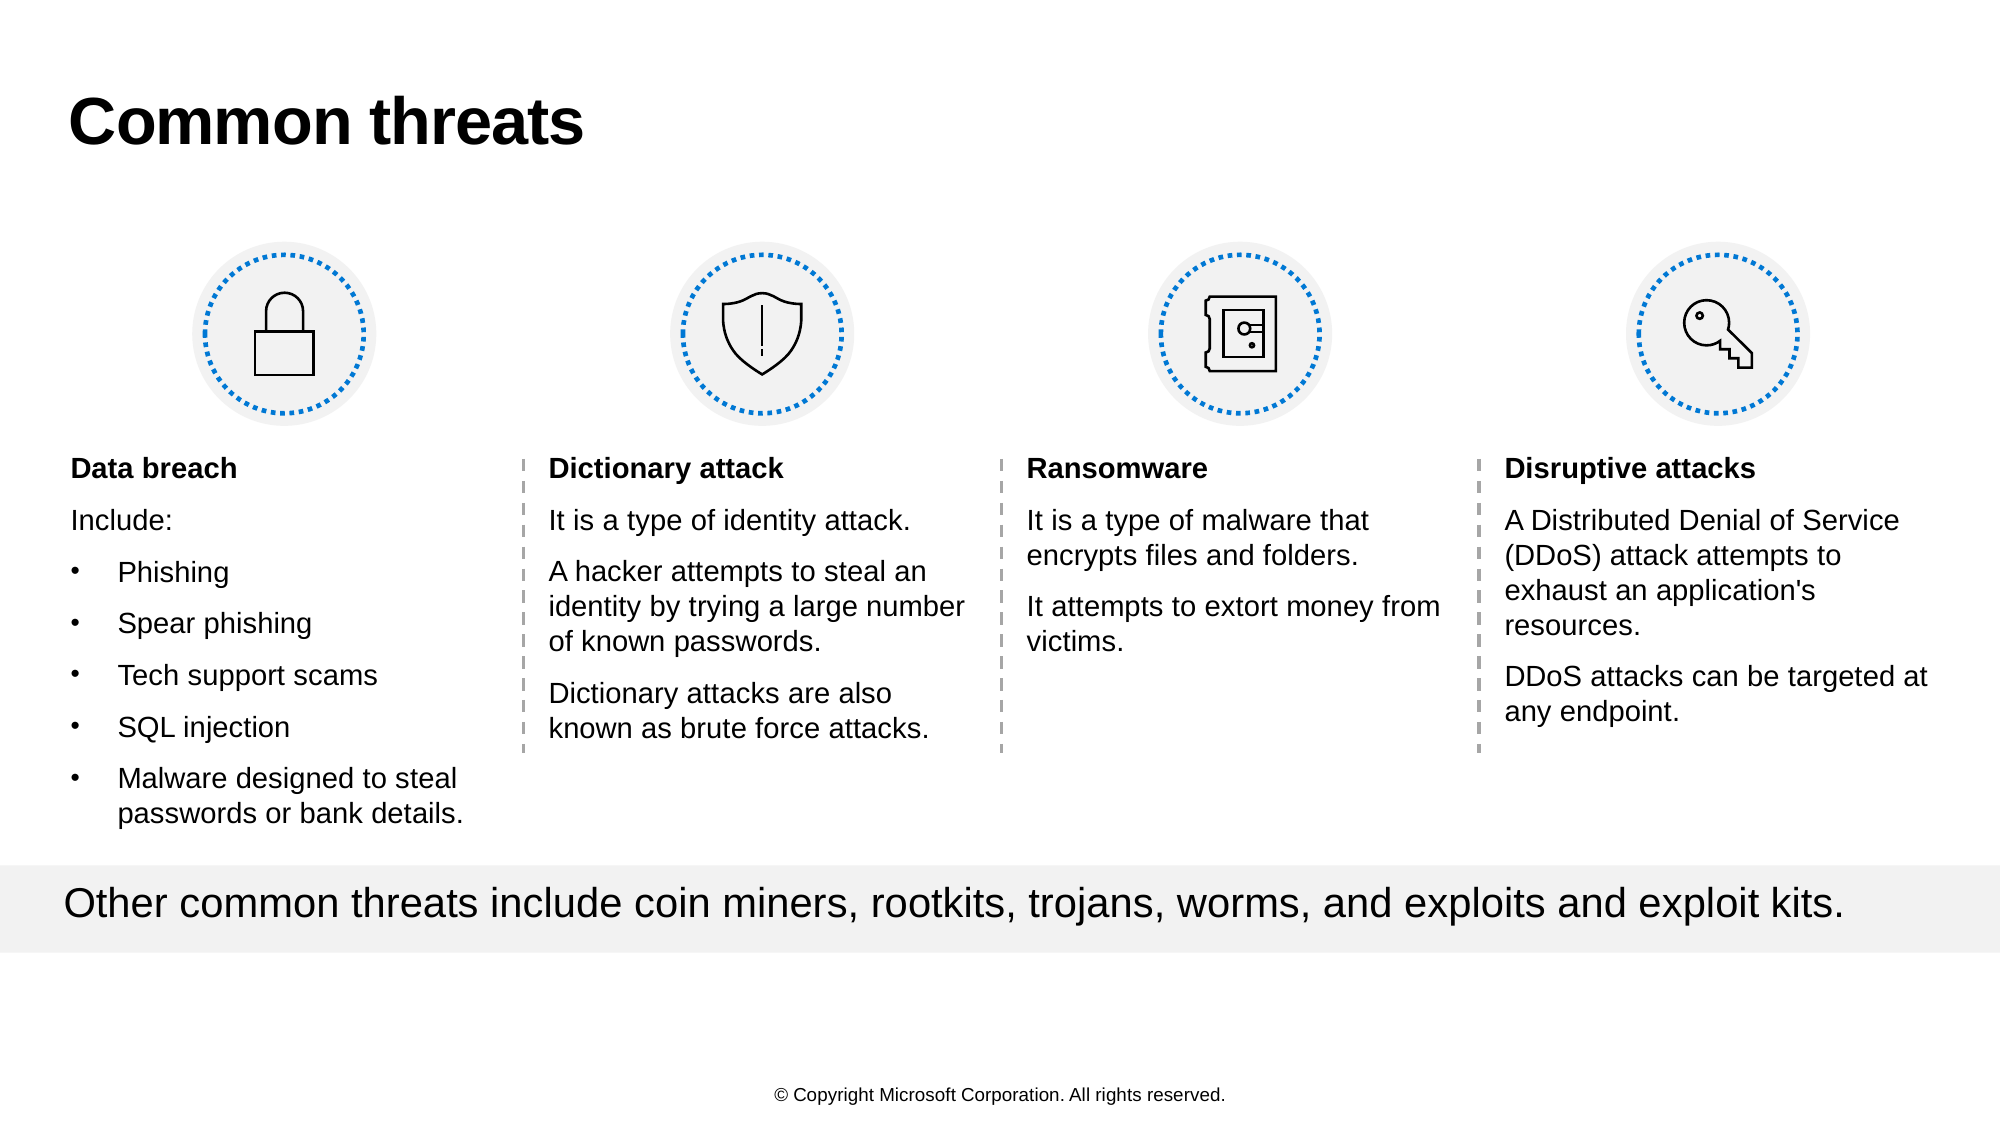

# Common threats

Dictionary attack
It is a type of identity attack.
A hacker attempts to steal an identity by trying a large number of known passwords.
Dictionary attacks are also known as brute force attacks.

Ransomware
It is a type of malware that encrypts files and folders.
It attempts to extort money from victims.

Disruptive attacks
A Distributed Denial of Service (DDoS) attack attempts to exhaust an application's resources.
DDoS attacks can be targeted at any endpoint.
Data breach
Include:
Phishing
Spear phishing
Tech support scams
SQL injection
Malware designed to steal passwords or bank details.

Other common threats include coin miners, rootkits, trojans, worms, and exploits and exploit kits.